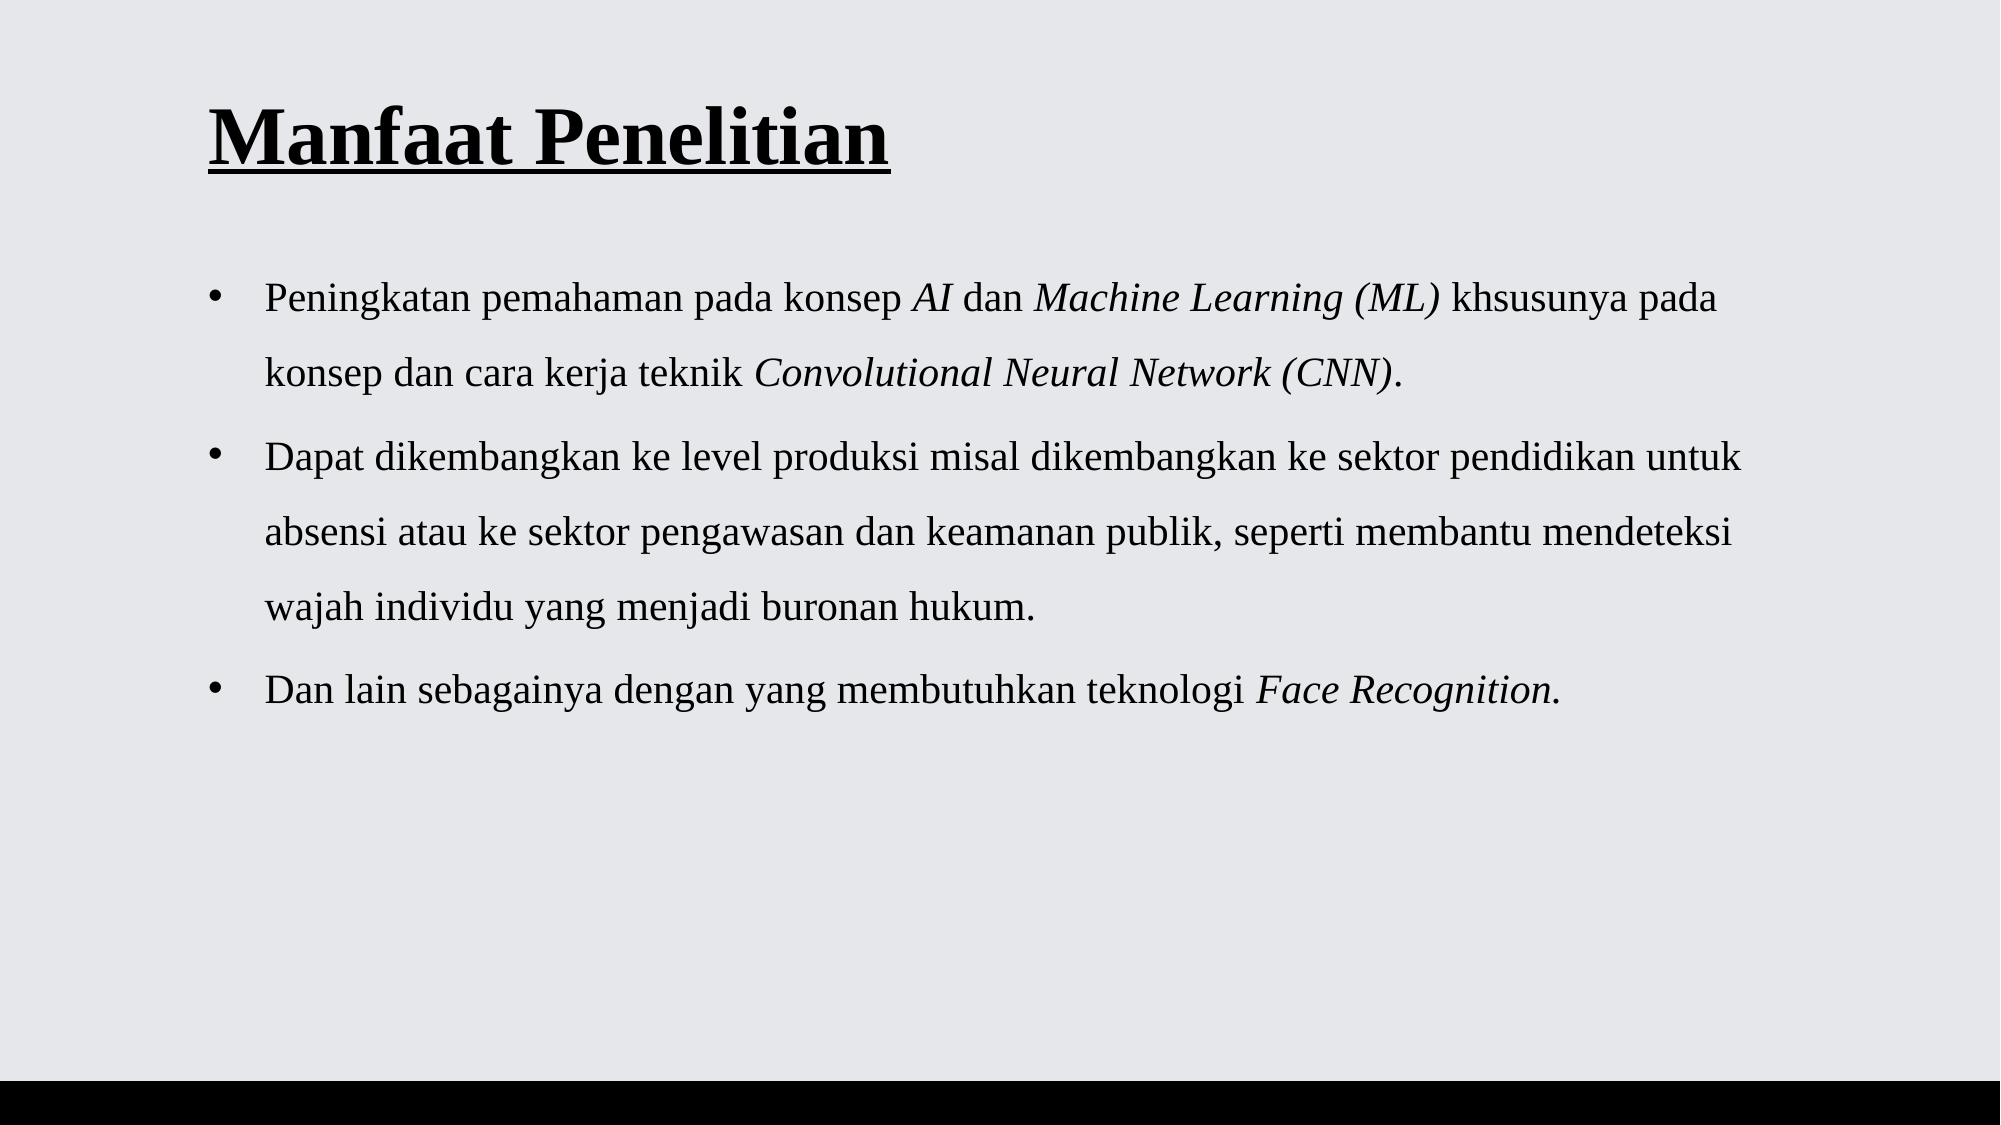

# Manfaat Penelitian
Peningkatan pemahaman pada konsep AI dan Machine Learning (ML) khsusunya pada konsep dan cara kerja teknik Convolutional Neural Network (CNN).
Dapat dikembangkan ke level produksi misal dikembangkan ke sektor pendidikan untuk absensi atau ke sektor pengawasan dan keamanan publik, seperti membantu mendeteksi wajah individu yang menjadi buronan hukum.
Dan lain sebagainya dengan yang membutuhkan teknologi Face Recognition.